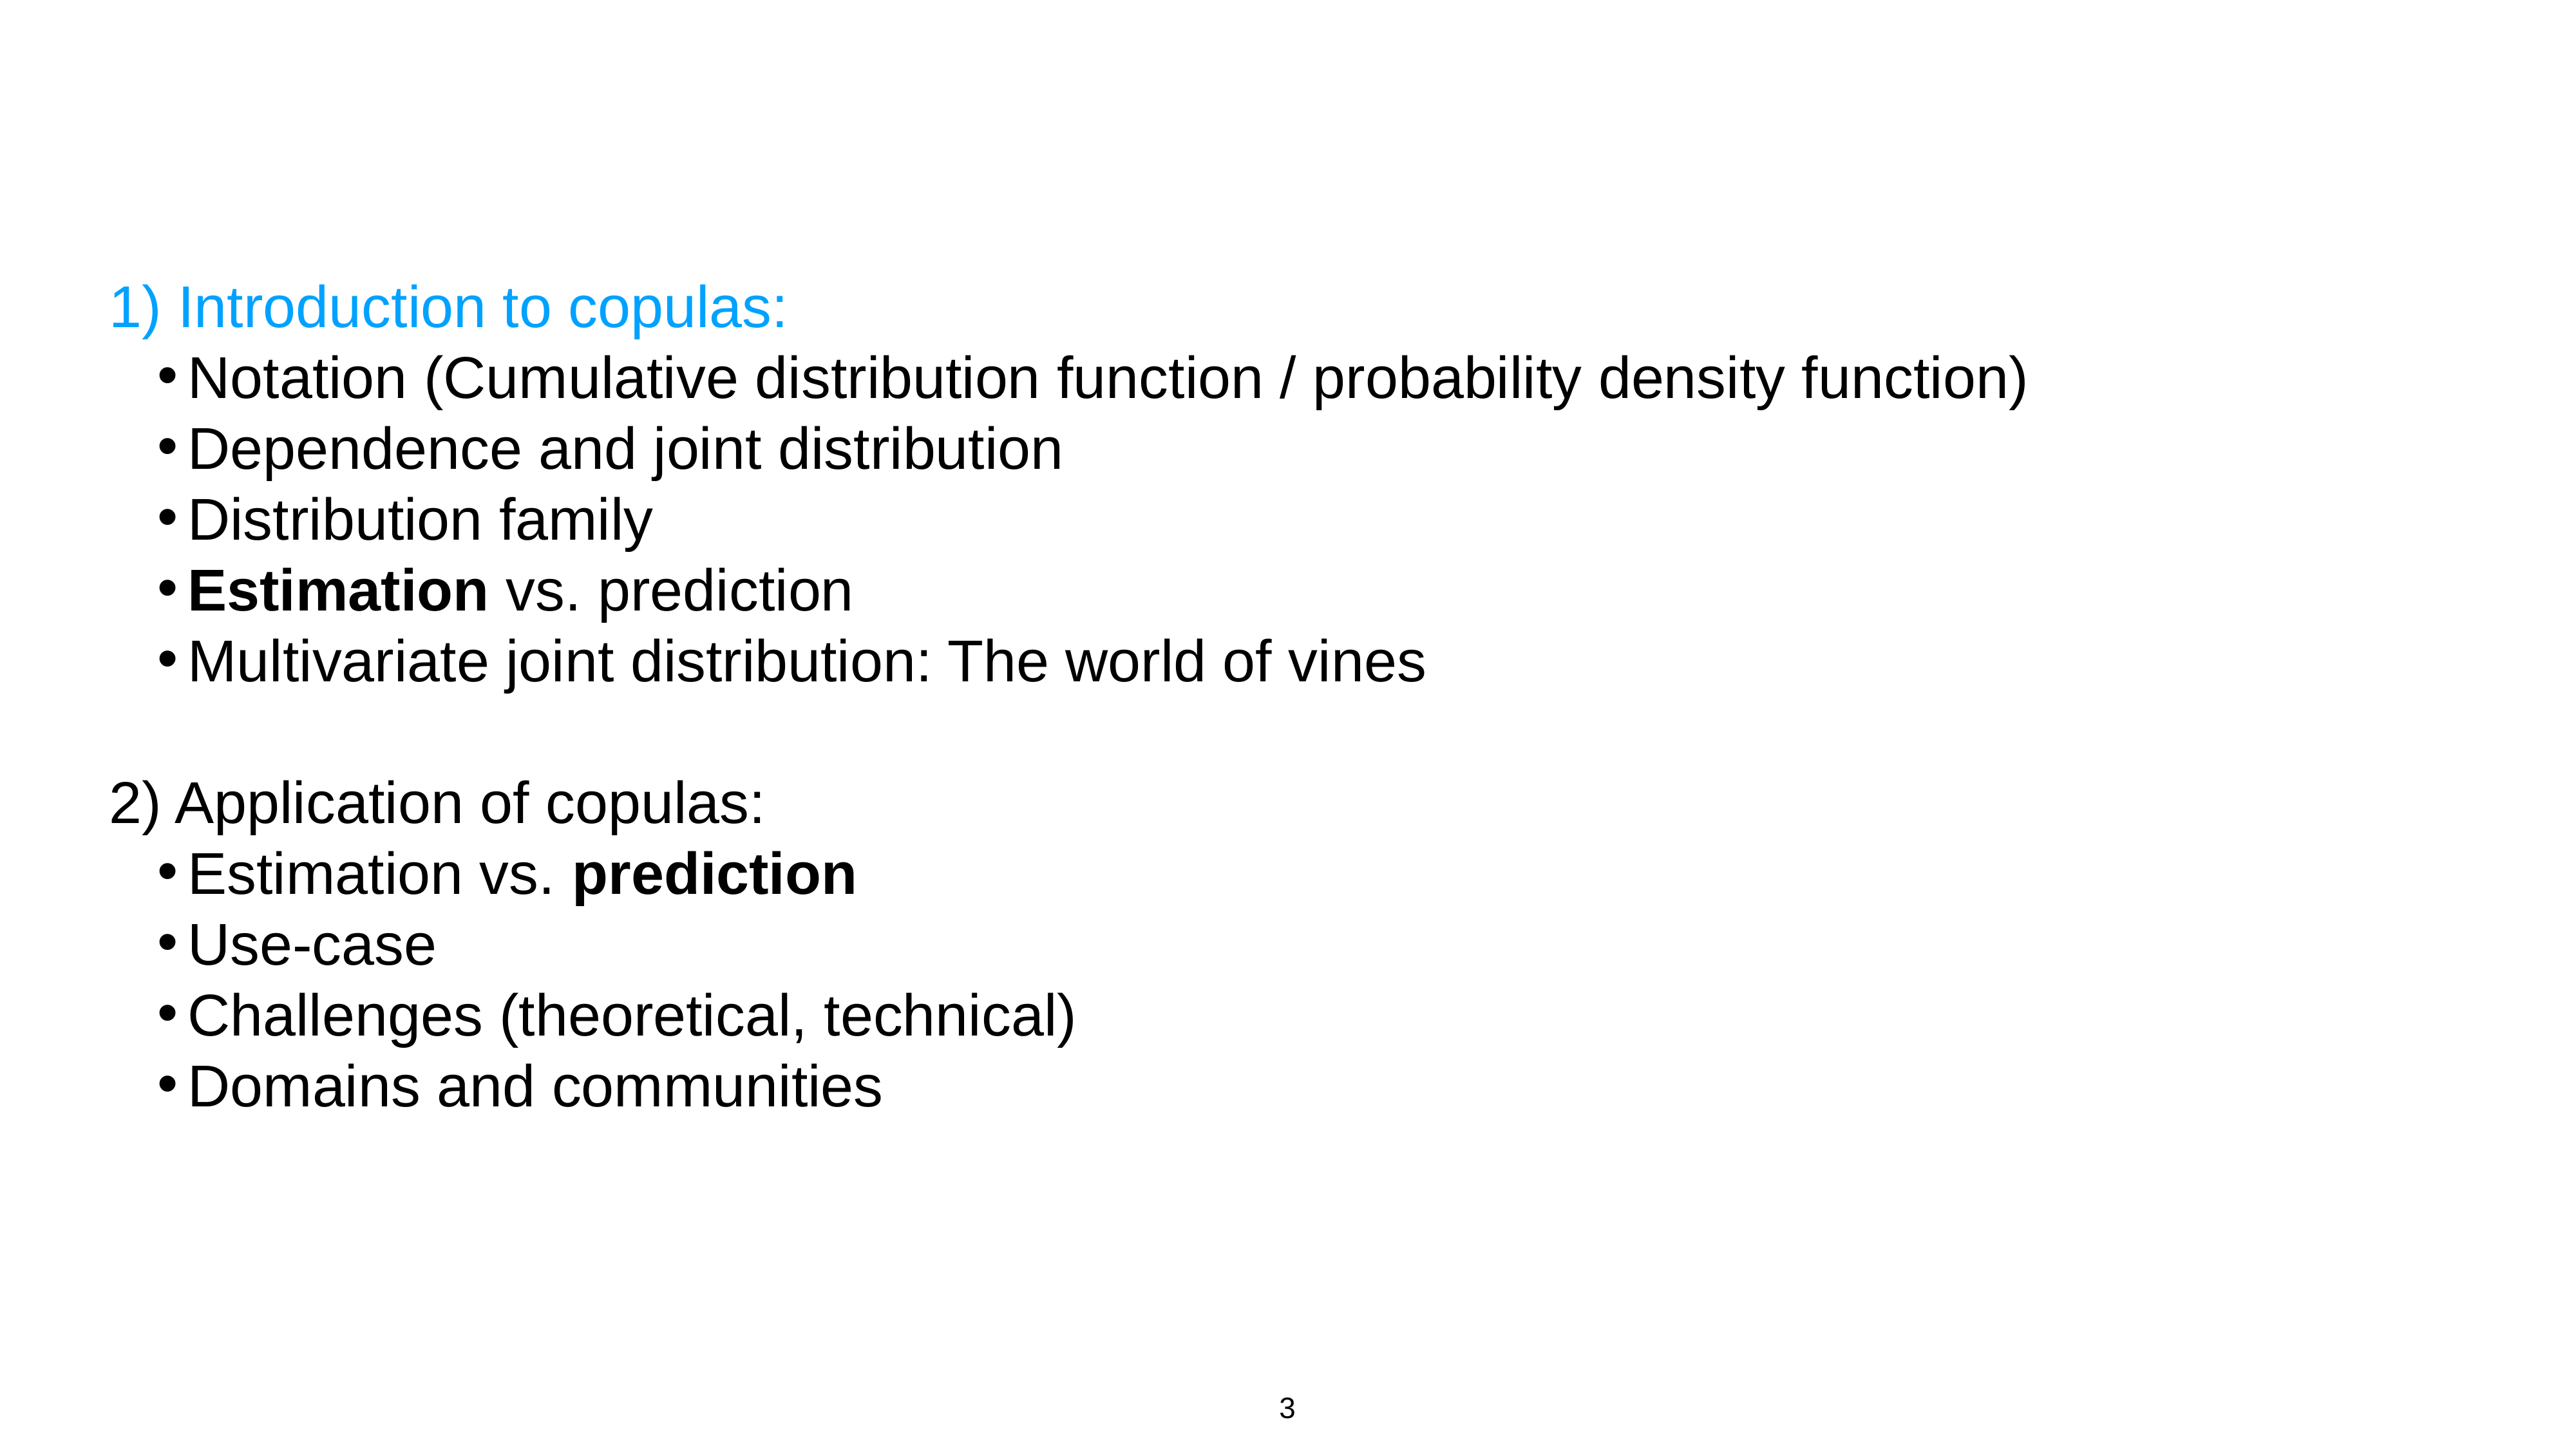

1) Introduction to copulas:
Notation (Cumulative distribution function / probability density function)
Dependence and joint distribution
Distribution family
Estimation vs. prediction
Multivariate joint distribution: The world of vines

2) Application of copulas:
Estimation vs. prediction
Use-case
Challenges (theoretical, technical)
Domains and communities
3